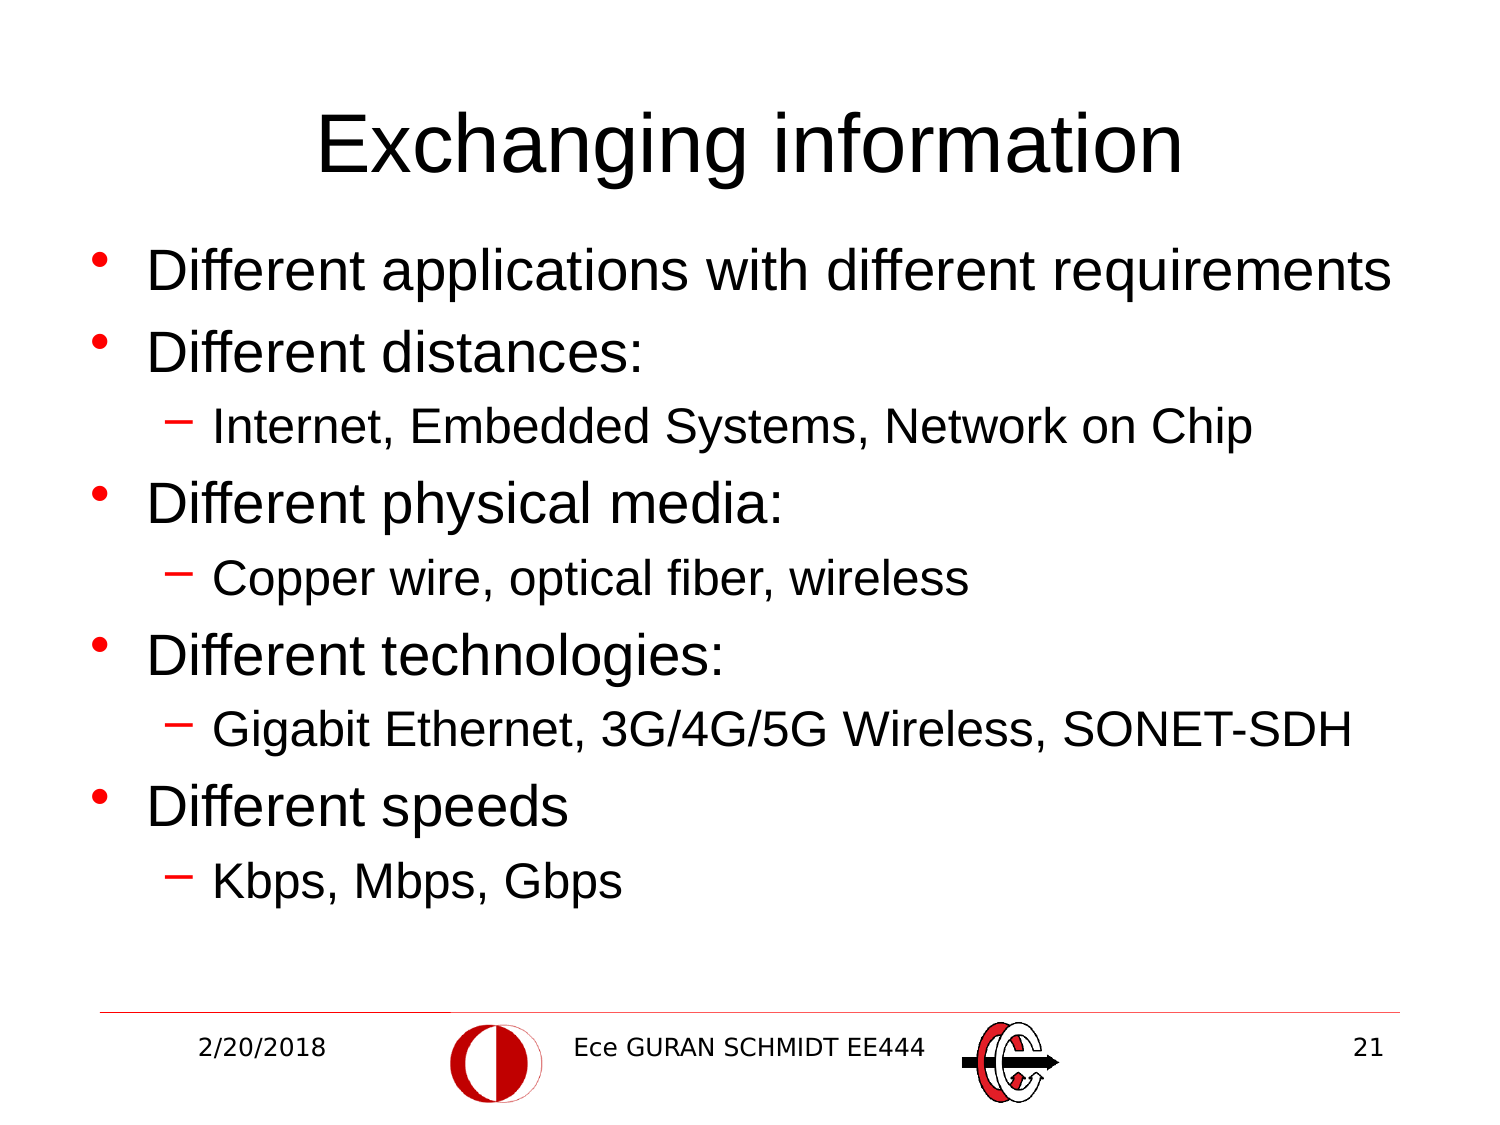

# Exchanging information
Different applications with different requirements
Different distances:
Internet, Embedded Systems, Network on Chip
Different physical media:
Copper wire, optical fiber, wireless
Different technologies:
Gigabit Ethernet, 3G/4G/5G Wireless, SONET-SDH
Different speeds
Kbps, Mbps, Gbps
2/20/2018
Ece GURAN SCHMIDT EE444
21